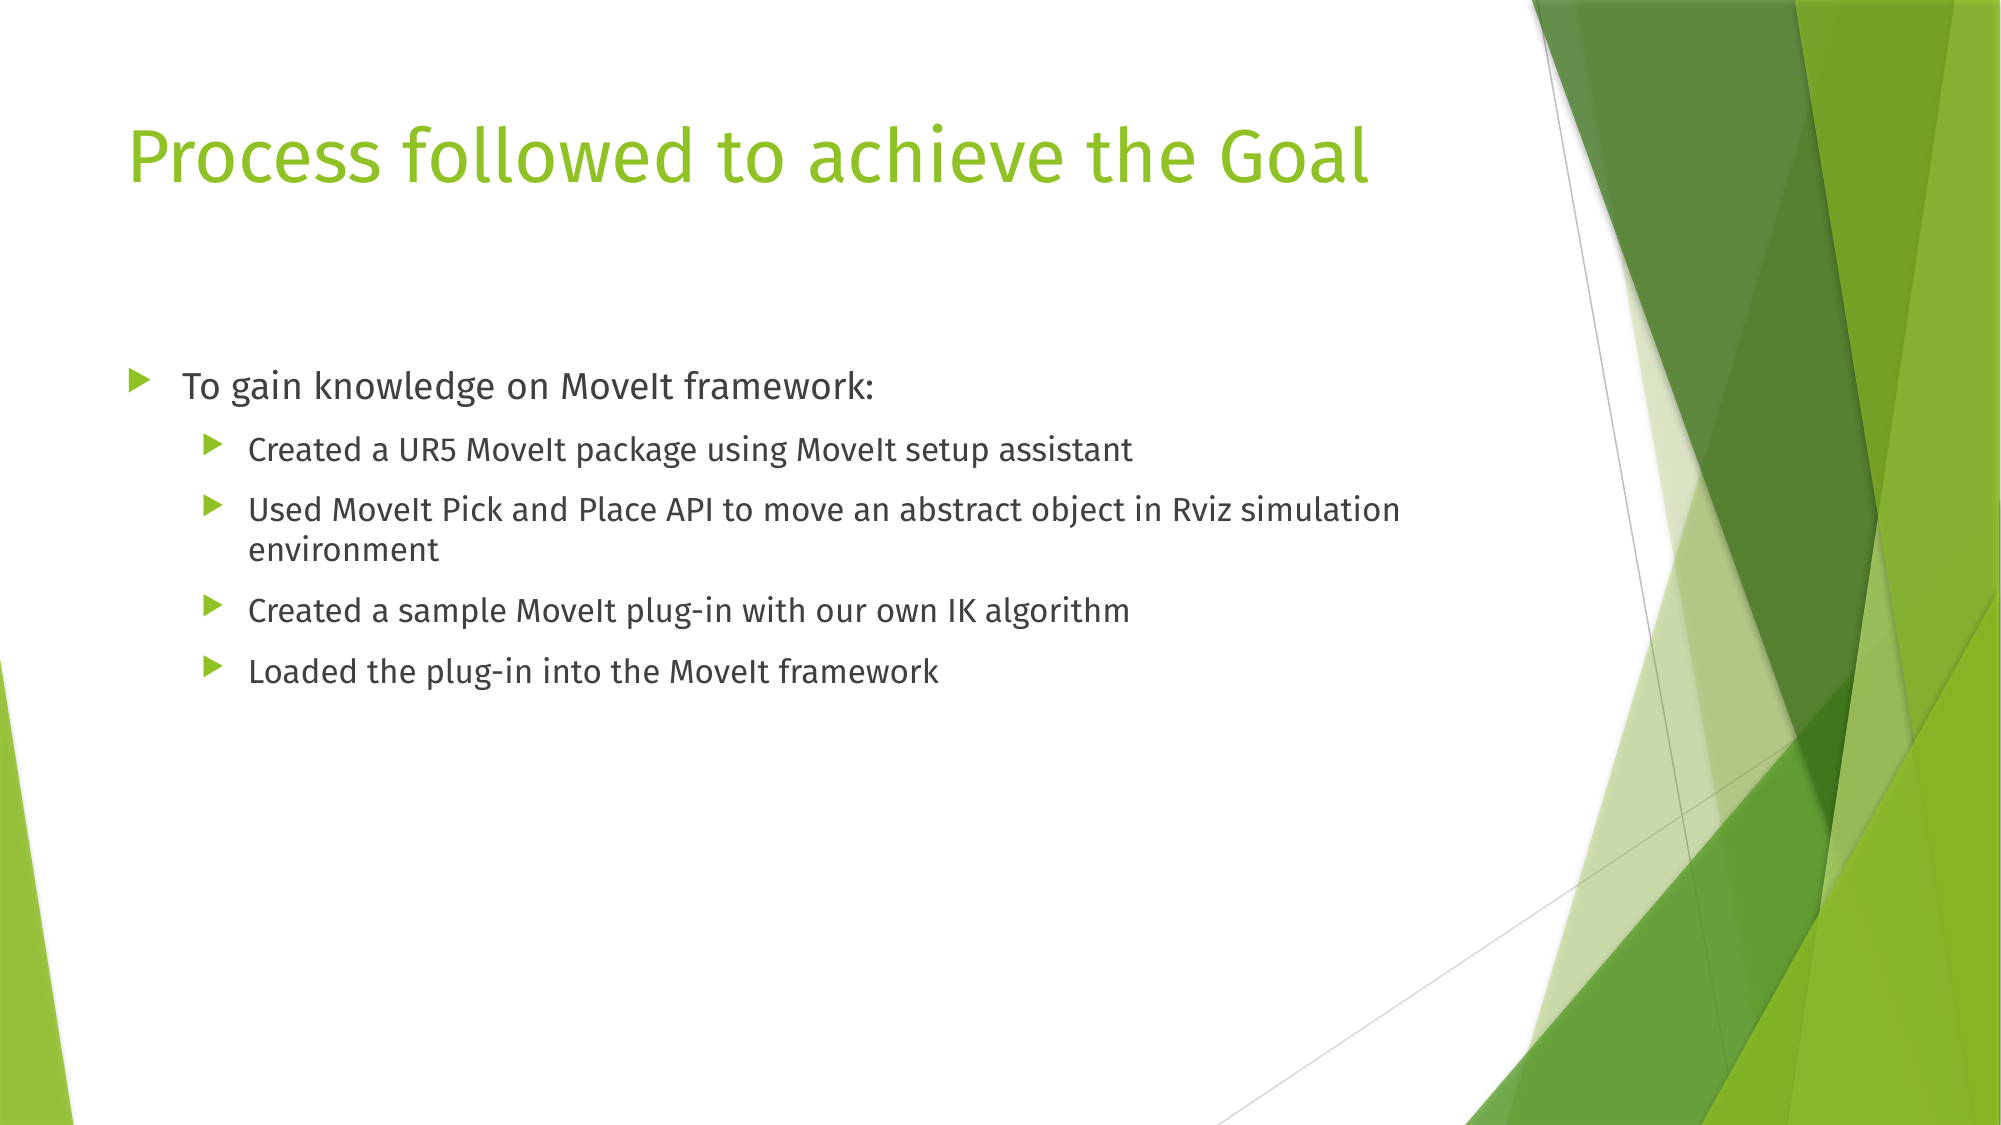

# Process followed to achieve the Goal
To gain knowledge on MoveIt framework:
Created a UR5 MoveIt package using MoveIt setup assistant
Used MoveIt Pick and Place API to move an abstract object in Rviz simulation environment
Created a sample MoveIt plug-in with our own IK algorithm
Loaded the plug-in into the MoveIt framework